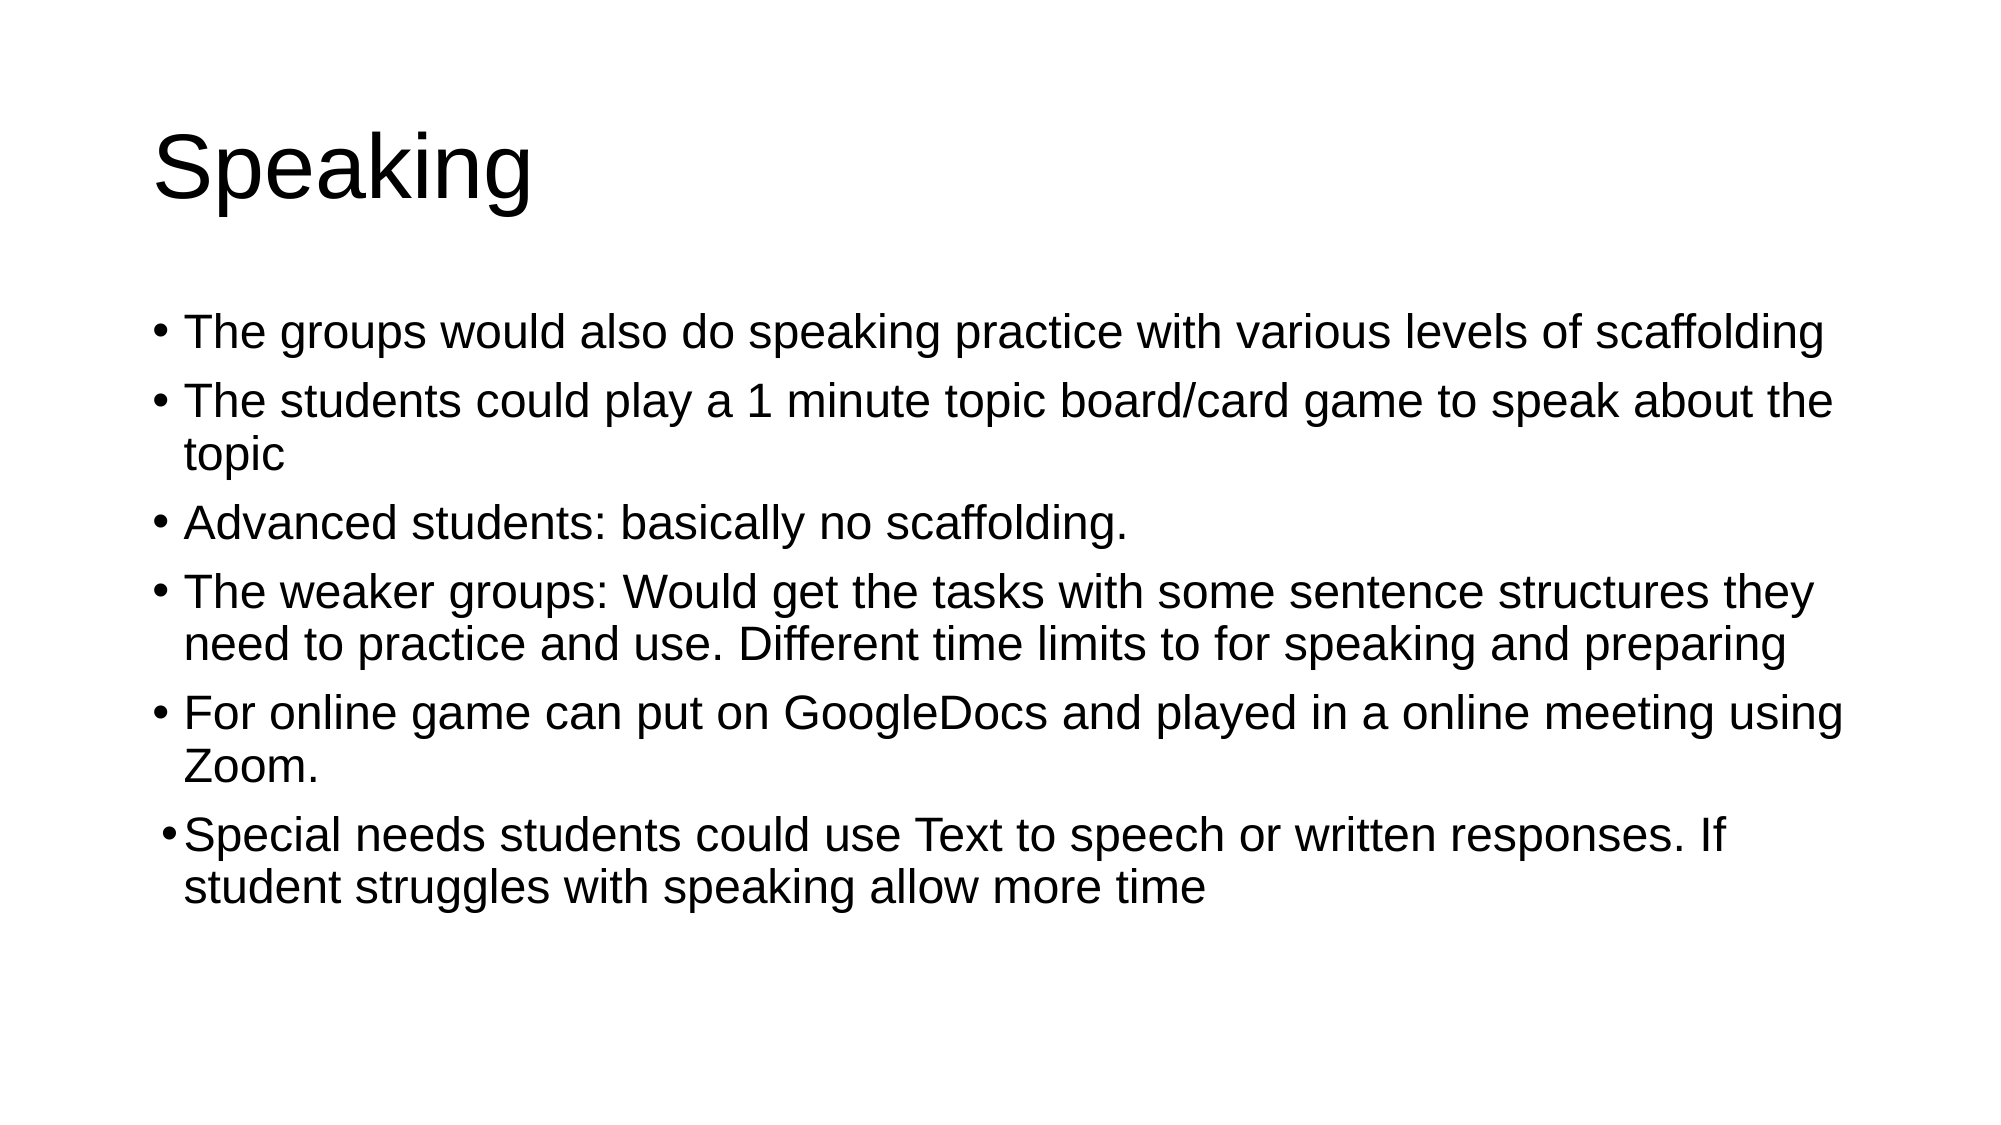

# Speaking
The groups would also do speaking practice with various levels of scaffolding
The students could play a 1 minute topic board/card game to speak about the topic
Advanced students: basically no scaffolding.
The weaker groups: Would get the tasks with some sentence structures they need to practice and use. Different time limits to for speaking and preparing
For online game can put on GoogleDocs and played in a online meeting using Zoom.
Special needs students could use Text to speech or written responses. If student struggles with speaking allow more time